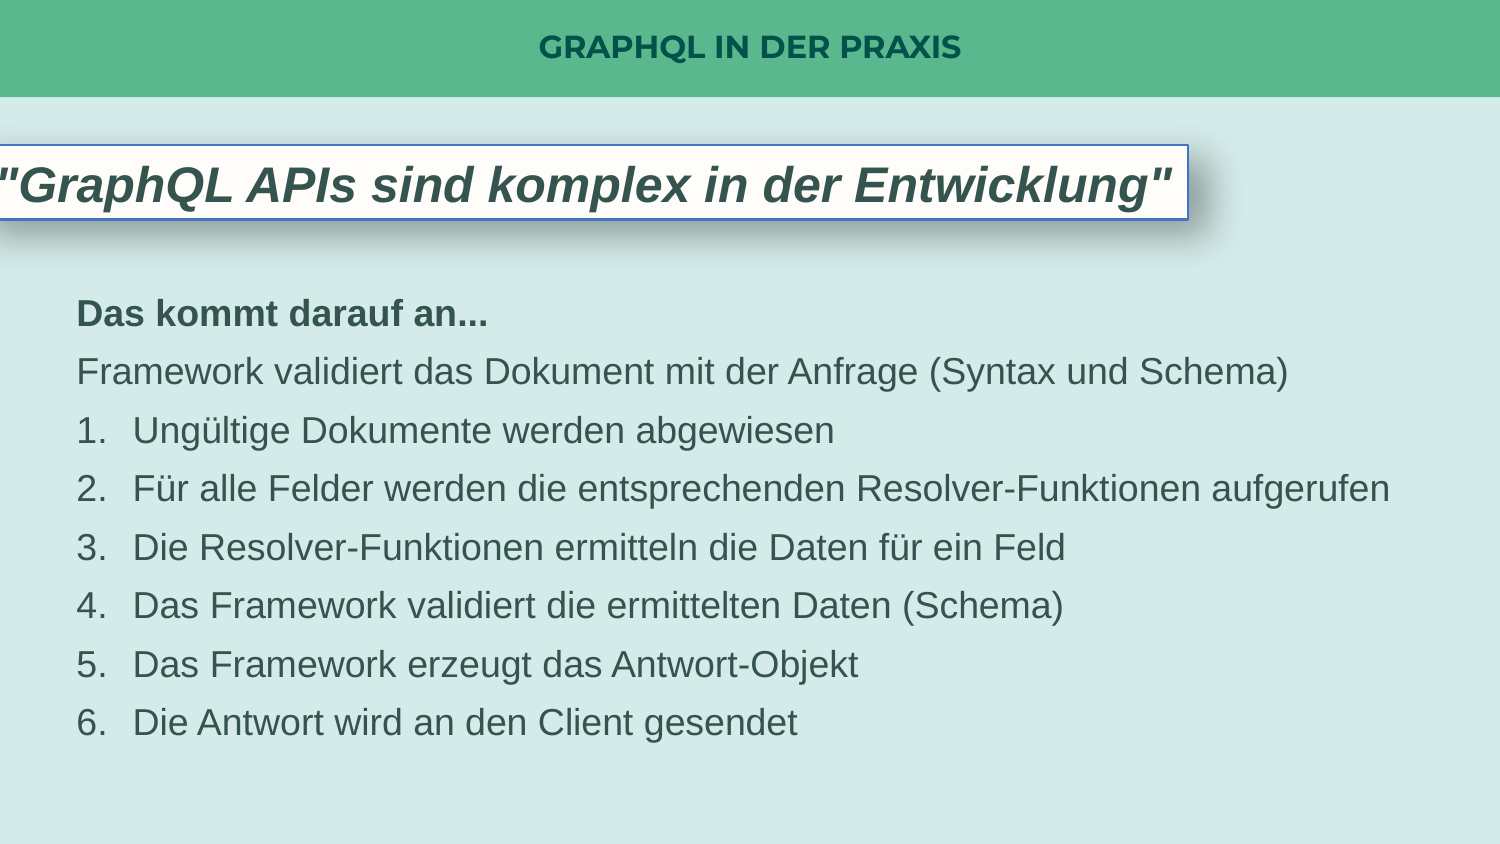

# GraphQL in der Praxis
"GraphQL APIs sind komplex in der Entwicklung"
Das kommt darauf an...
Framework validiert das Dokument mit der Anfrage (Syntax und Schema)
Ungültige Dokumente werden abgewiesen
Für alle Felder werden die entsprechenden Resolver-Funktionen aufgerufen
Die Resolver-Funktionen ermitteln die Daten für ein Feld
Das Framework validiert die ermittelten Daten (Schema)
Das Framework erzeugt das Antwort-Objekt
Die Antwort wird an den Client gesendet